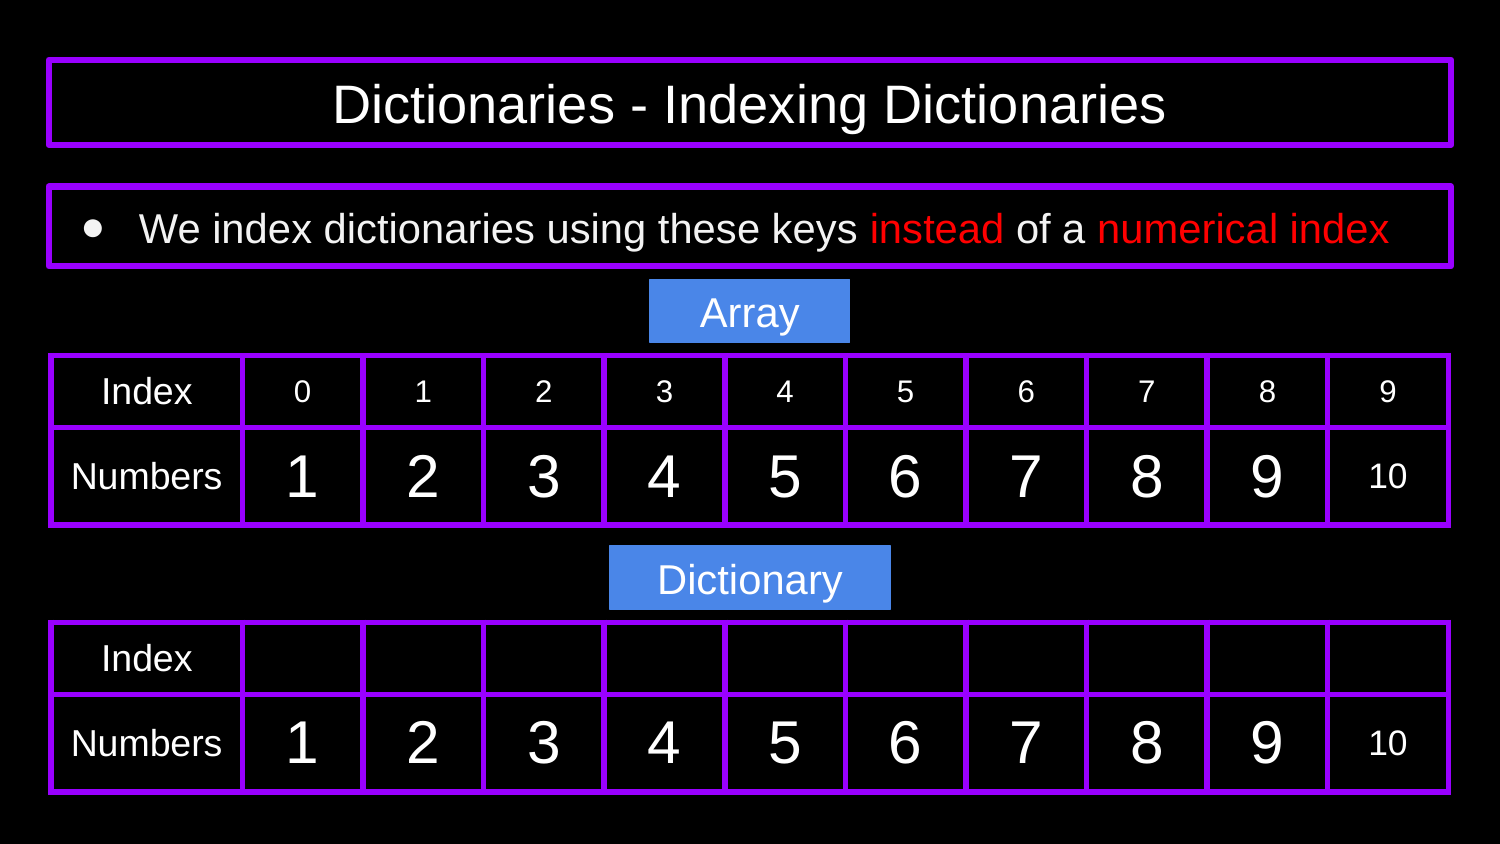

# Dictionaries - Indexing Dictionaries
We index dictionaries using these keys instead of a numerical index
Array
| Index | 0 | 1 | 2 | 3 | 4 | 5 | 6 | 7 | 8 | 9 |
| --- | --- | --- | --- | --- | --- | --- | --- | --- | --- | --- |
| Numbers | 1 | 2 | 3 | 4 | 5 | 6 | 7 | 8 | 9 | 10 |
Dictionary
| Index |  |  |  |  |  |  |  |  |  |  |
| --- | --- | --- | --- | --- | --- | --- | --- | --- | --- | --- |
| Numbers | 1 | 2 | 3 | 4 | 5 | 6 | 7 | 8 | 9 | 10 |